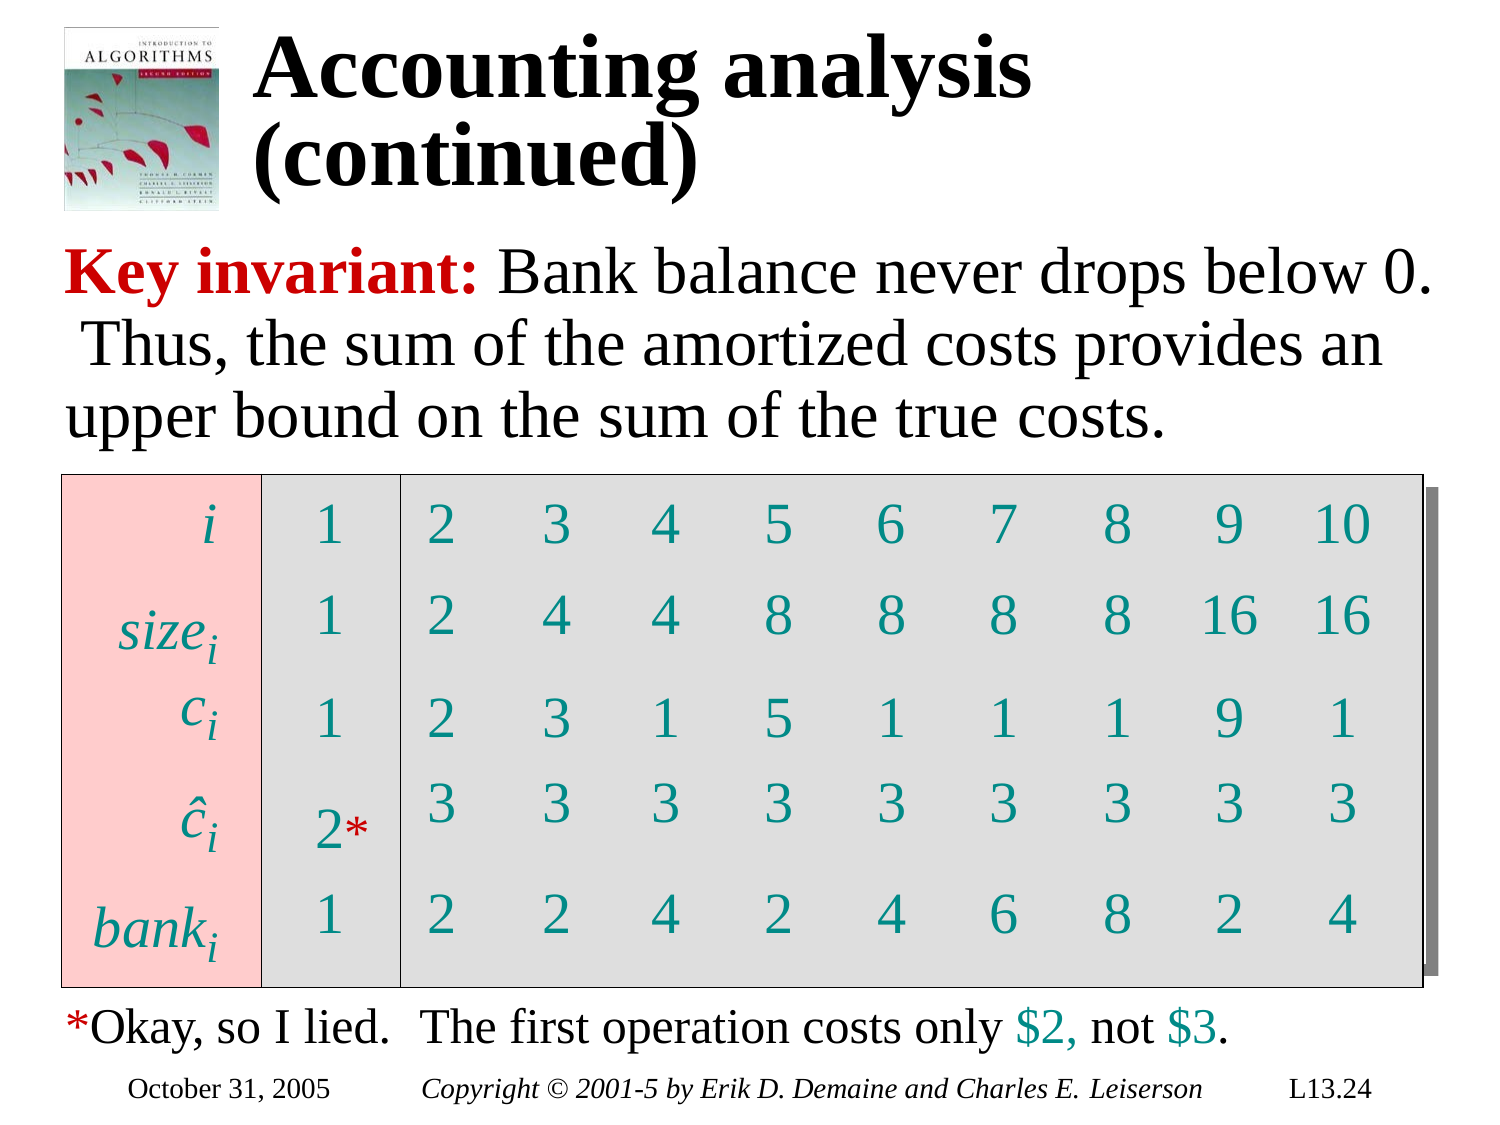

# Accounting analysis  (continued)
Key invariant: Bank balance never drops below 0.  Thus, the sum of the amortized costs provides an  upper bound on the sum of the true costs.
| i | 1 | 2 | 3 | 4 | 5 | 6 | 7 | 8 | 9 | 10 |
| --- | --- | --- | --- | --- | --- | --- | --- | --- | --- | --- |
| sizei | 1 | 2 | 4 | 4 | 8 | 8 | 8 | 8 | 16 | 16 |
| ci | 1 | 2 | 3 | 1 | 5 | 1 | 1 | 1 | 9 | 1 |
| ĉi | 2\* | 3 | 3 | 3 | 3 | 3 | 3 | 3 | 3 | 3 |
| banki | 1 | 2 | 2 | 4 | 2 | 4 | 6 | 8 | 2 | 4 |

*Okay, so I lied.	The first operation costs only $2, not $3.
October 31, 2005
Copyright © 2001-5 by Erik D. Demaine and Charles E. Leiserson
L13.24